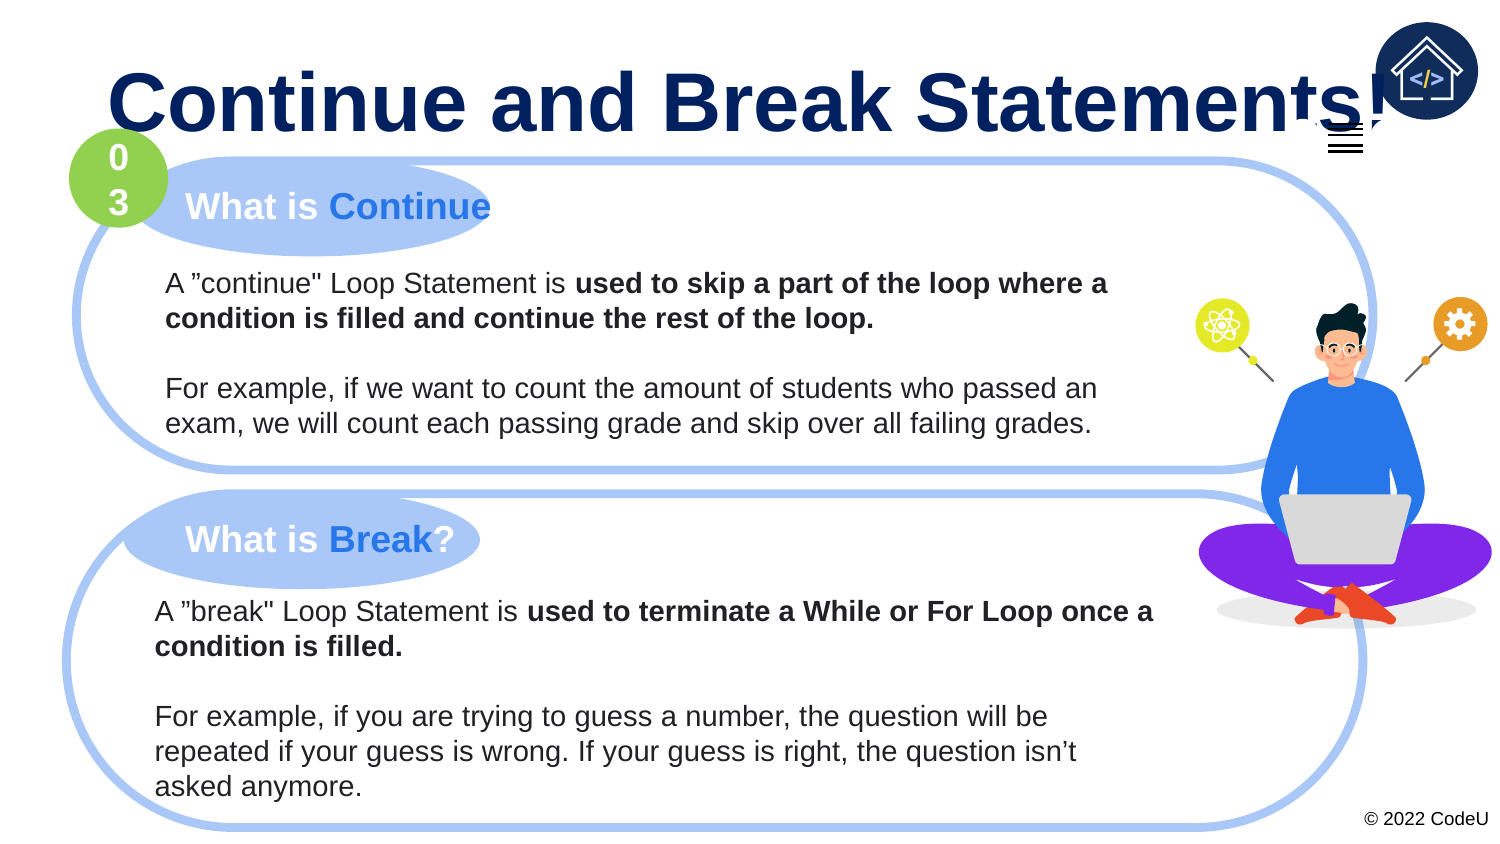

# Continue and Break Statements!

03

What is Continue?
A ”continue" Loop Statement is used to skip a part of the loop where a condition is filled and continue the rest of the loop.

For example, if we want to count the amount of students who passed an exam, we will count each passing grade and skip over all failing grades.

What is Break?
A ”break" Loop Statement is used to terminate a While or For Loop once a condition is filled.

For example, if you are trying to guess a number, the question will be repeated if your guess is wrong. If your guess is right, the question isn’t asked anymore.